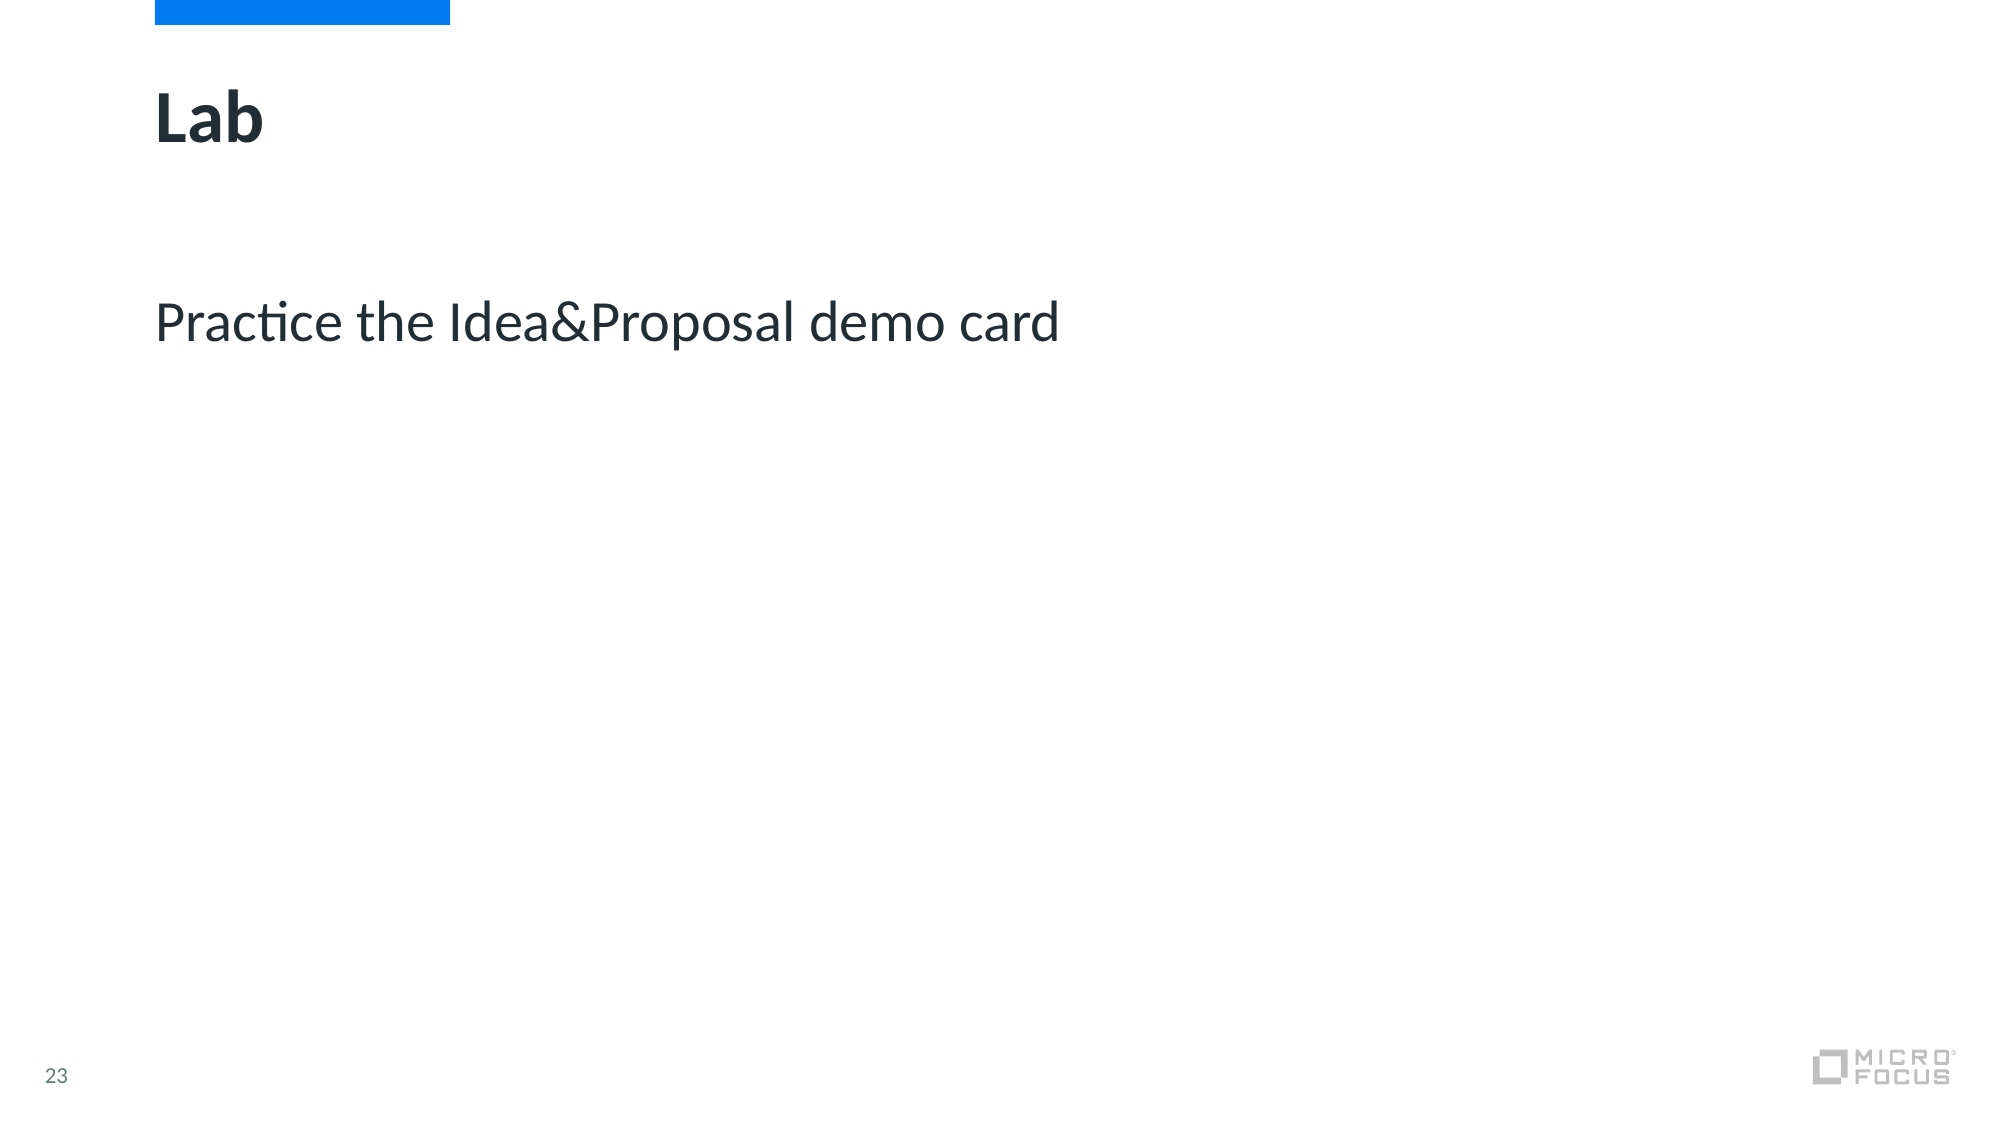

# Lab
Practice the Idea&Proposal demo card

23